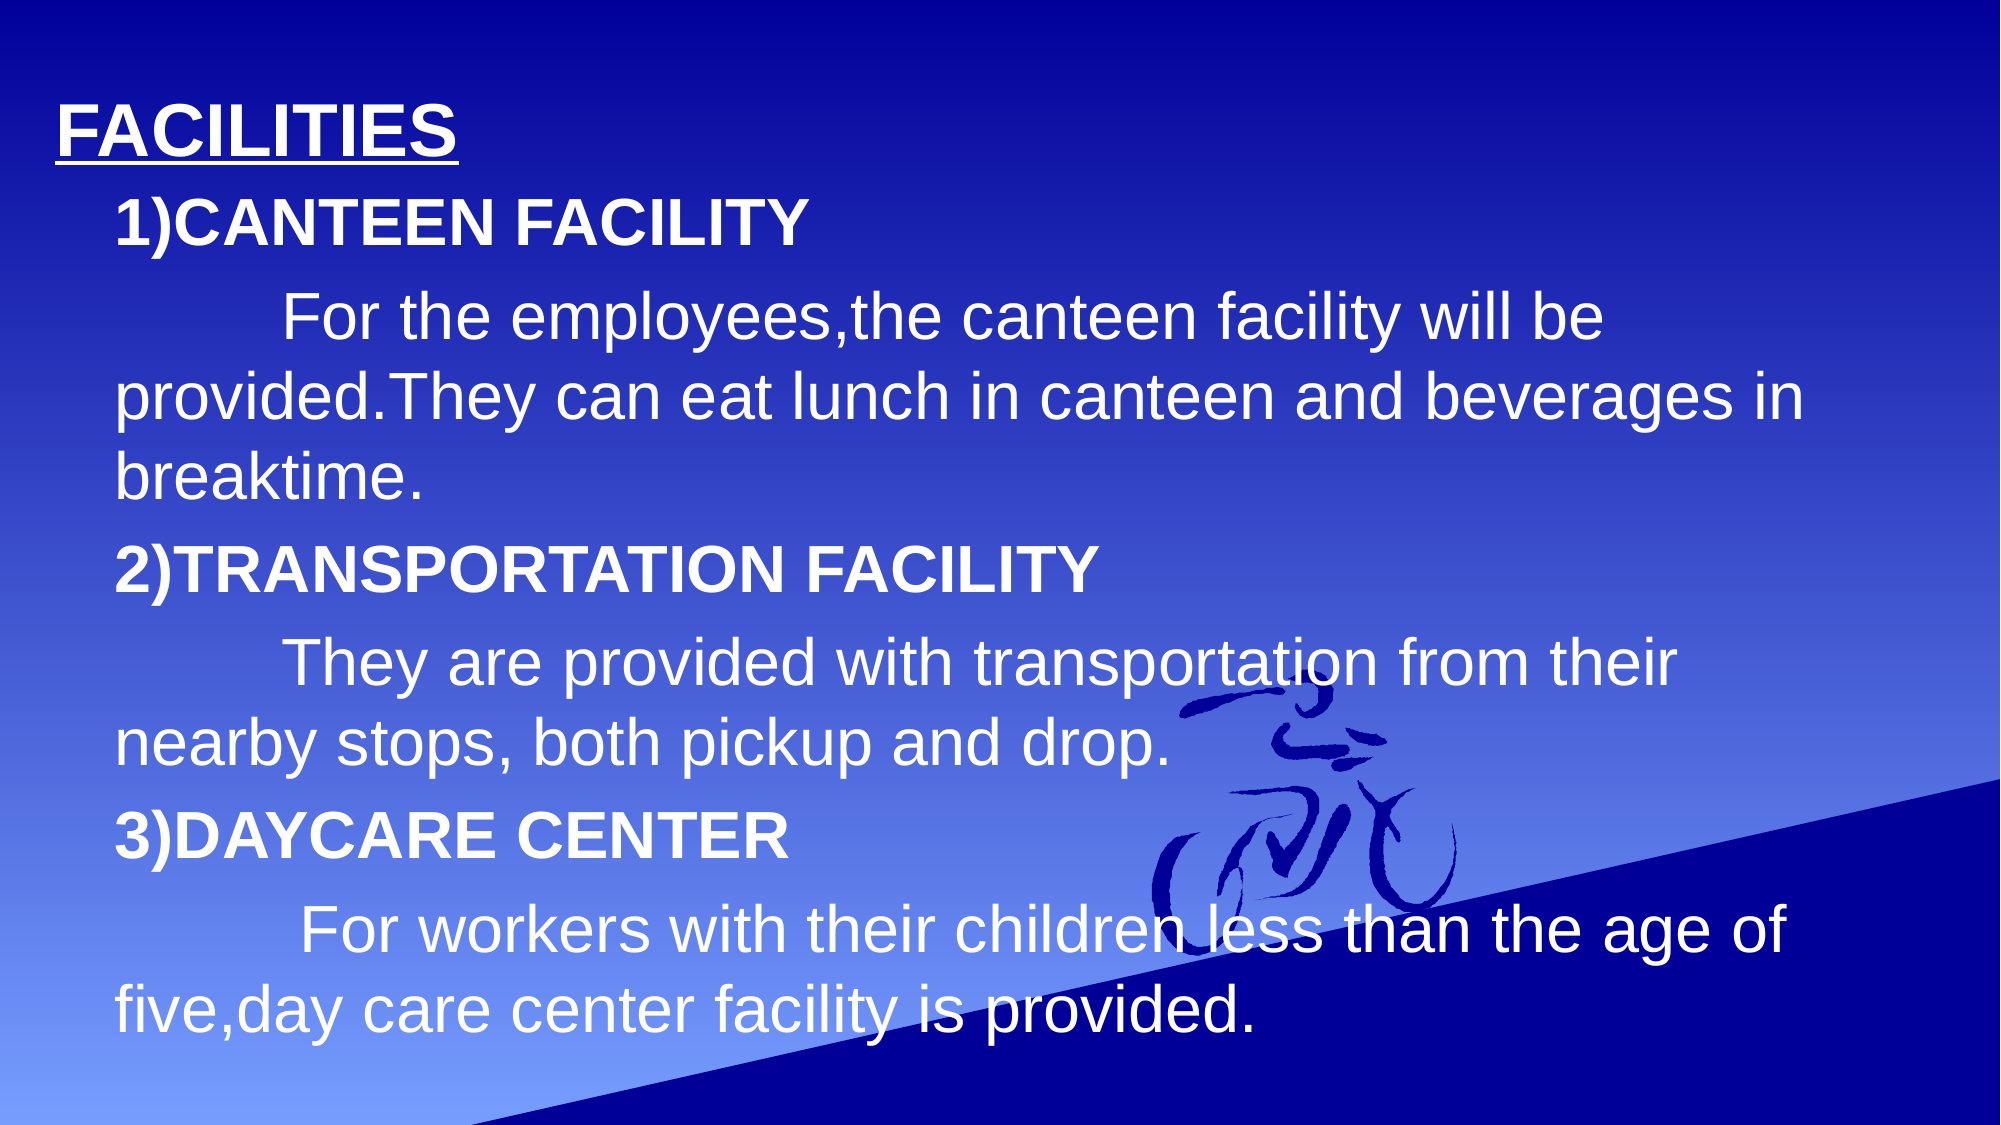

# FACILITIES
1)CANTEEN FACILITY
         For the employees,the canteen facility will be provided.They can eat lunch in canteen and beverages in breaktime.
2)TRANSPORTATION FACILITY
         They are provided with transportation from their nearby stops, both pickup and drop.
3)DAYCARE CENTER
          For workers with their children less than the age of five,day care center facility is provided.